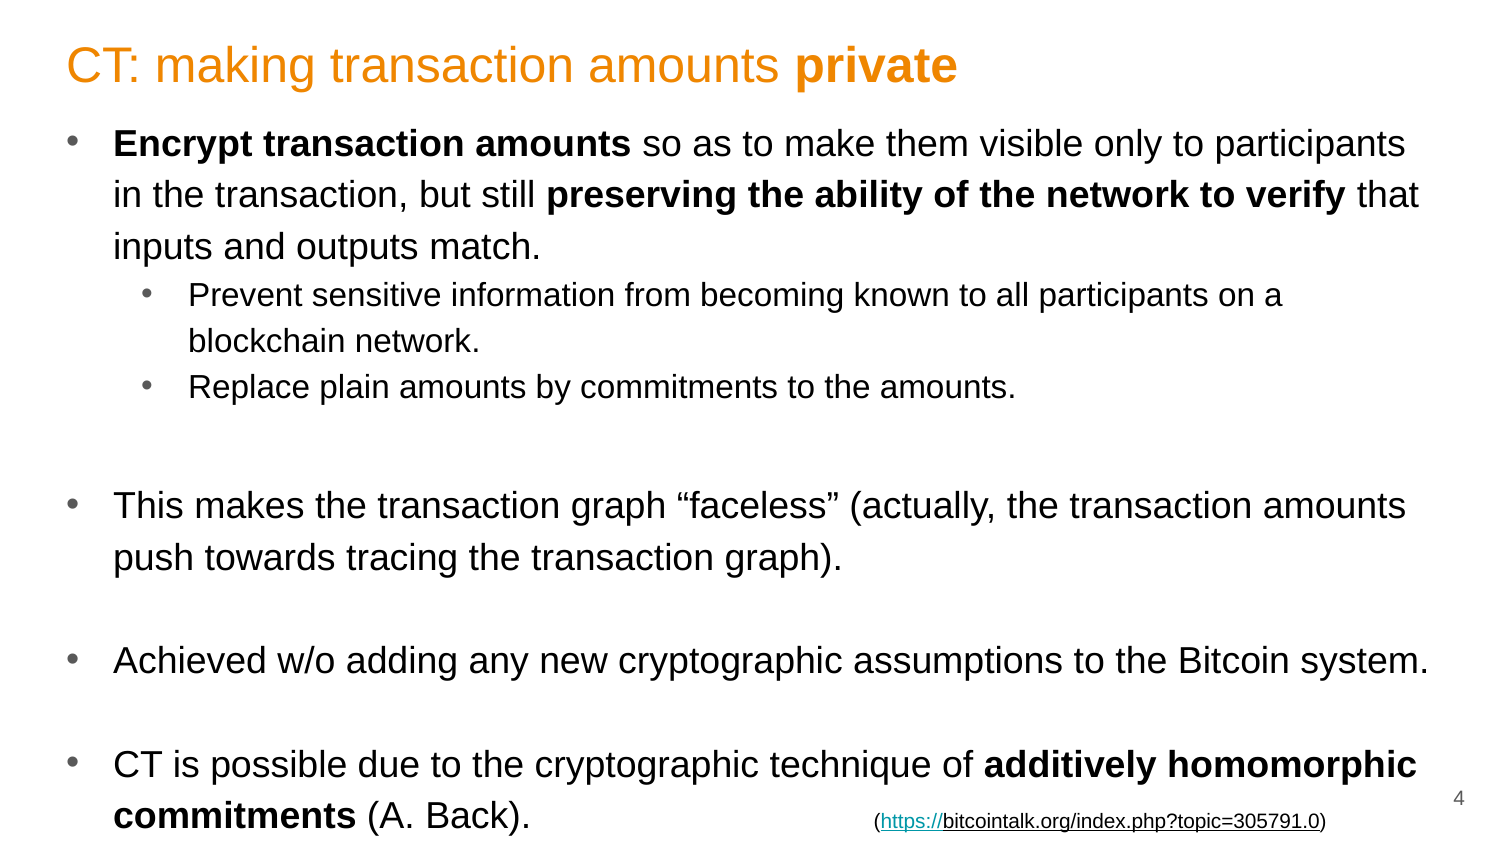

# CT: making transaction amounts private
Encrypt transaction amounts so as to make them visible only to participants in the transaction, but still preserving the ability of the network to verify that inputs and outputs match.
Prevent sensitive information from becoming known to all participants on a blockchain network.
Replace plain amounts by commitments to the amounts.

This makes the transaction graph “faceless” (actually, the transaction amounts push towards tracing the transaction graph).

Achieved w/o adding any new cryptographic assumptions to the Bitcoin system.

CT is possible due to the cryptographic technique of additively homomorphic commitments (A. Back).  			 (https://bitcointalk.org/index.php?topic=305791.0)
4